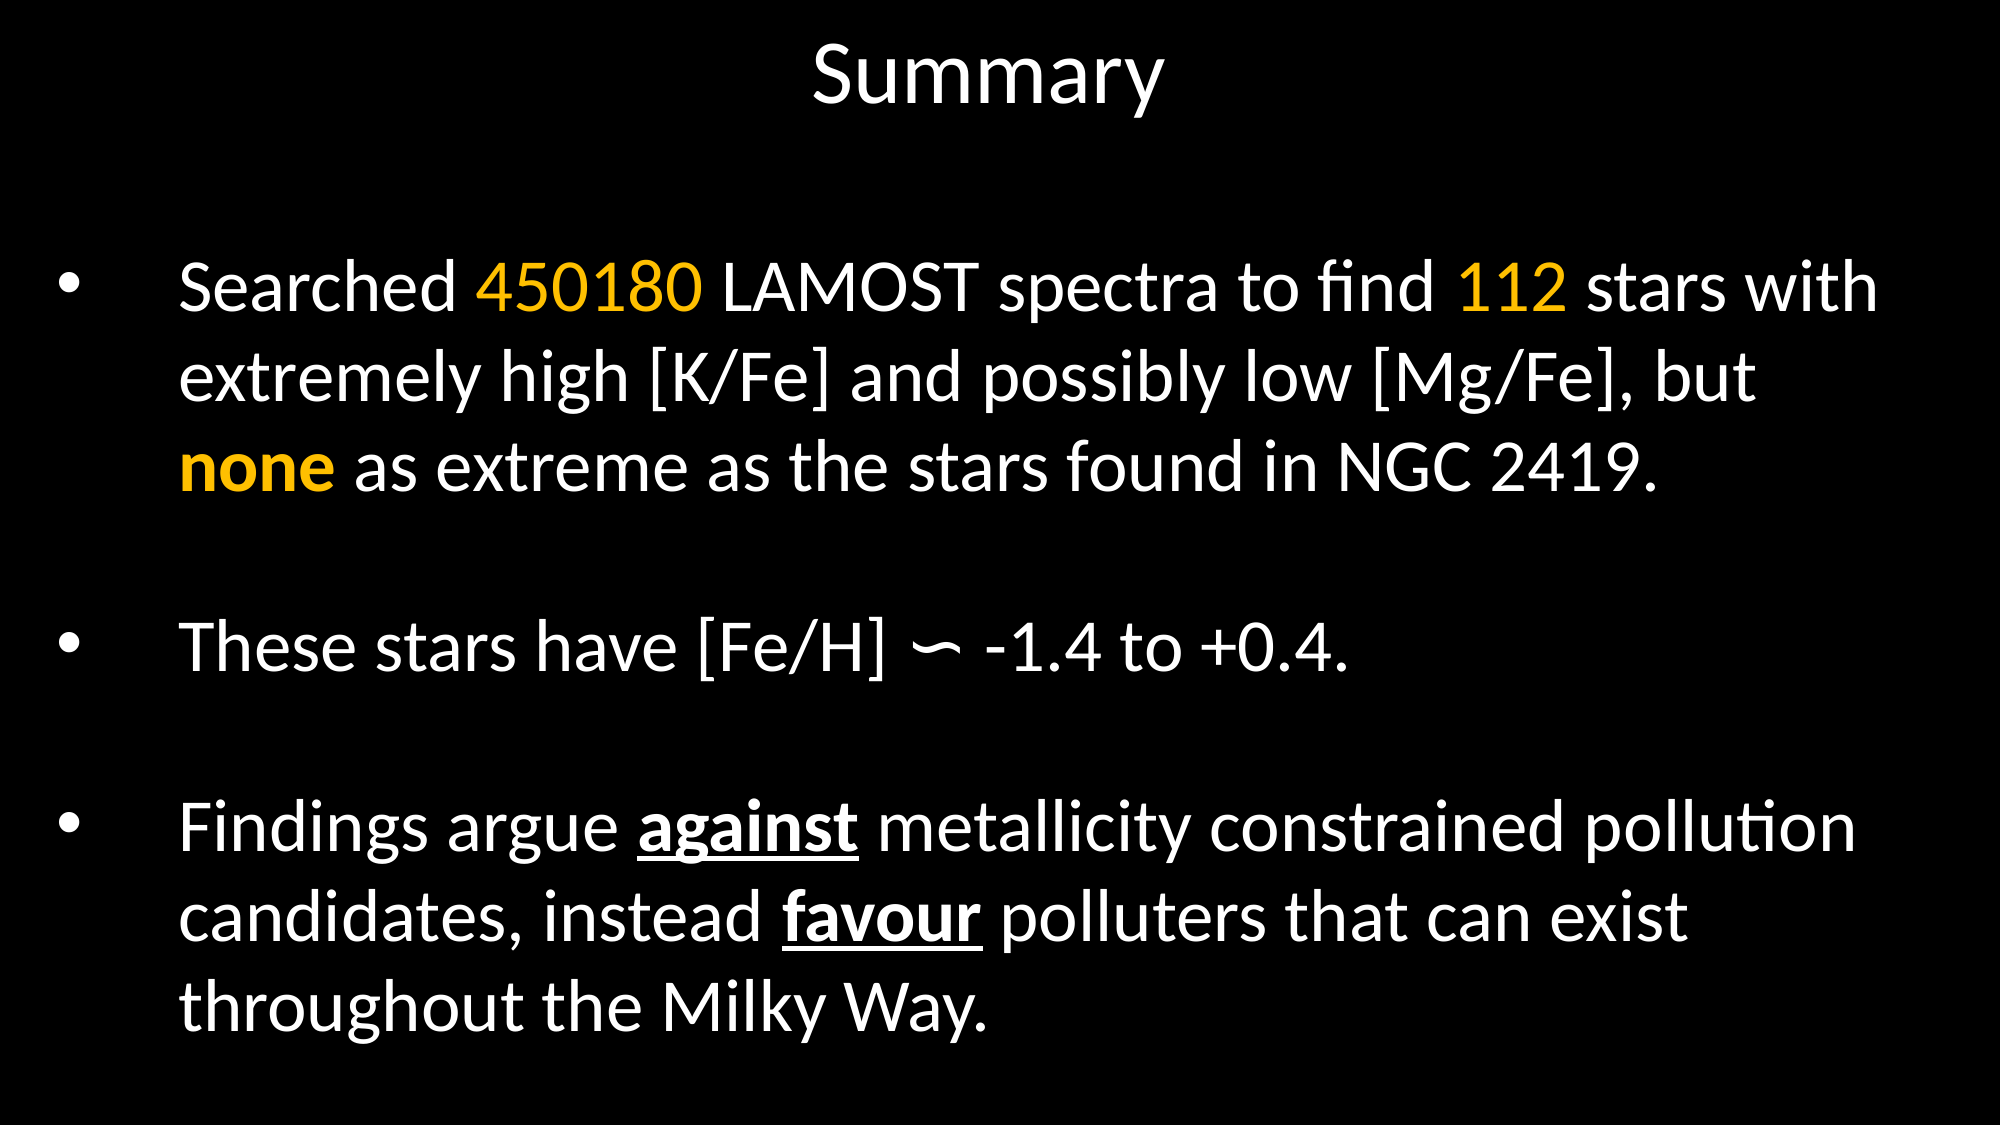

Summary
Searched 450180 LAMOST spectra to find 112 stars with extremely high [K/Fe] and possibly low [Mg/Fe], but none as extreme as the stars found in NGC 2419.

These stars have [Fe/H] ∽ -1.4 to +0.4.

Findings argue against metallicity constrained pollution candidates, instead favour polluters that can exist throughout the Milky Way.